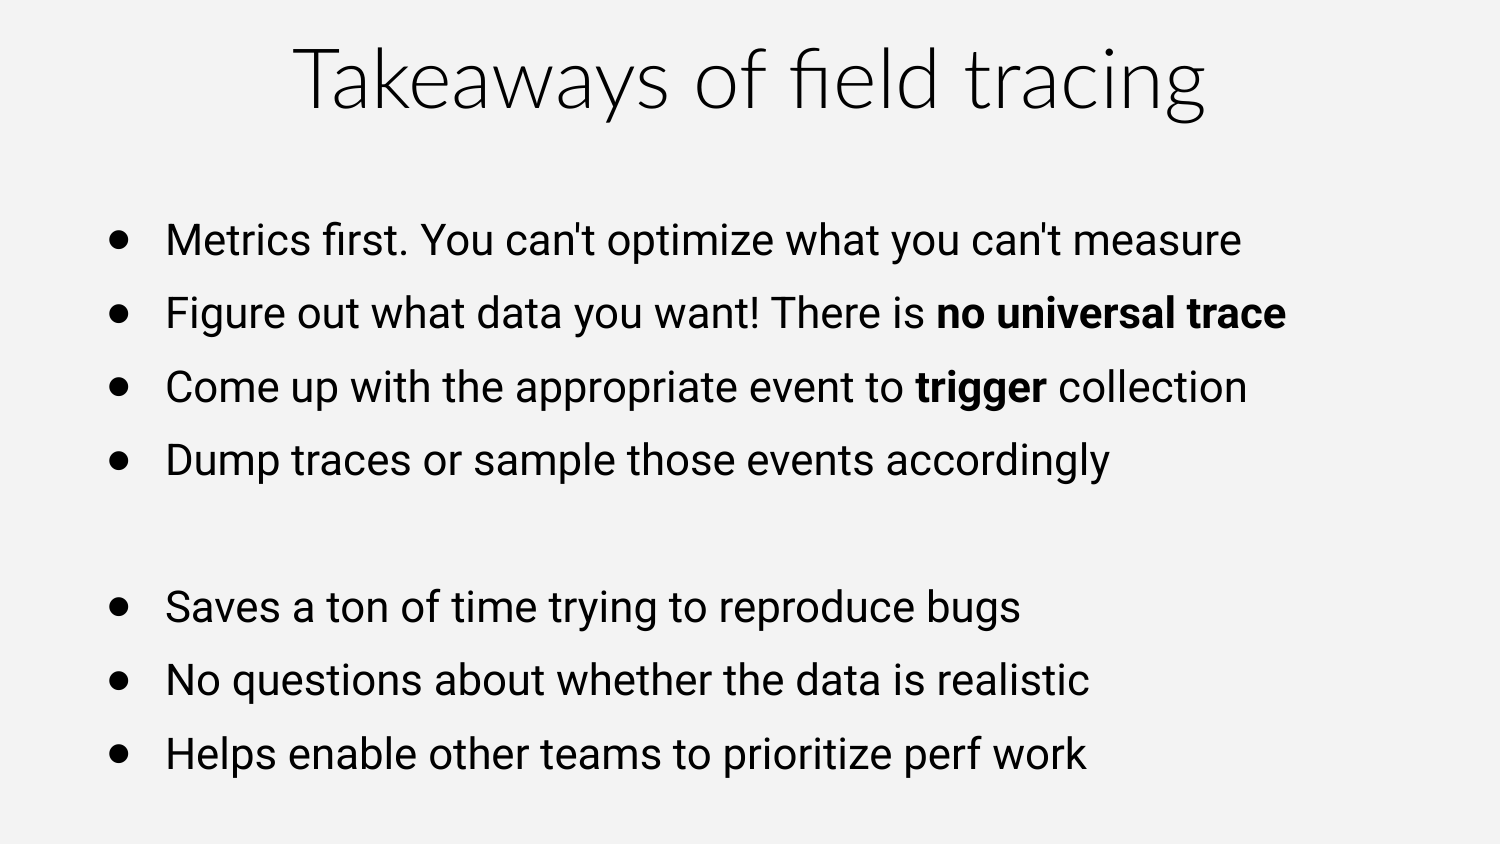

# Takeaways of field tracing
Metrics first. You can't optimize what you can't measure
Figure out what data you want! There is no universal trace
Come up with the appropriate event to trigger collection
Dump traces or sample those events accordingly

Saves a ton of time trying to reproduce bugs
No questions about whether the data is realistic
Helps enable other teams to prioritize perf work